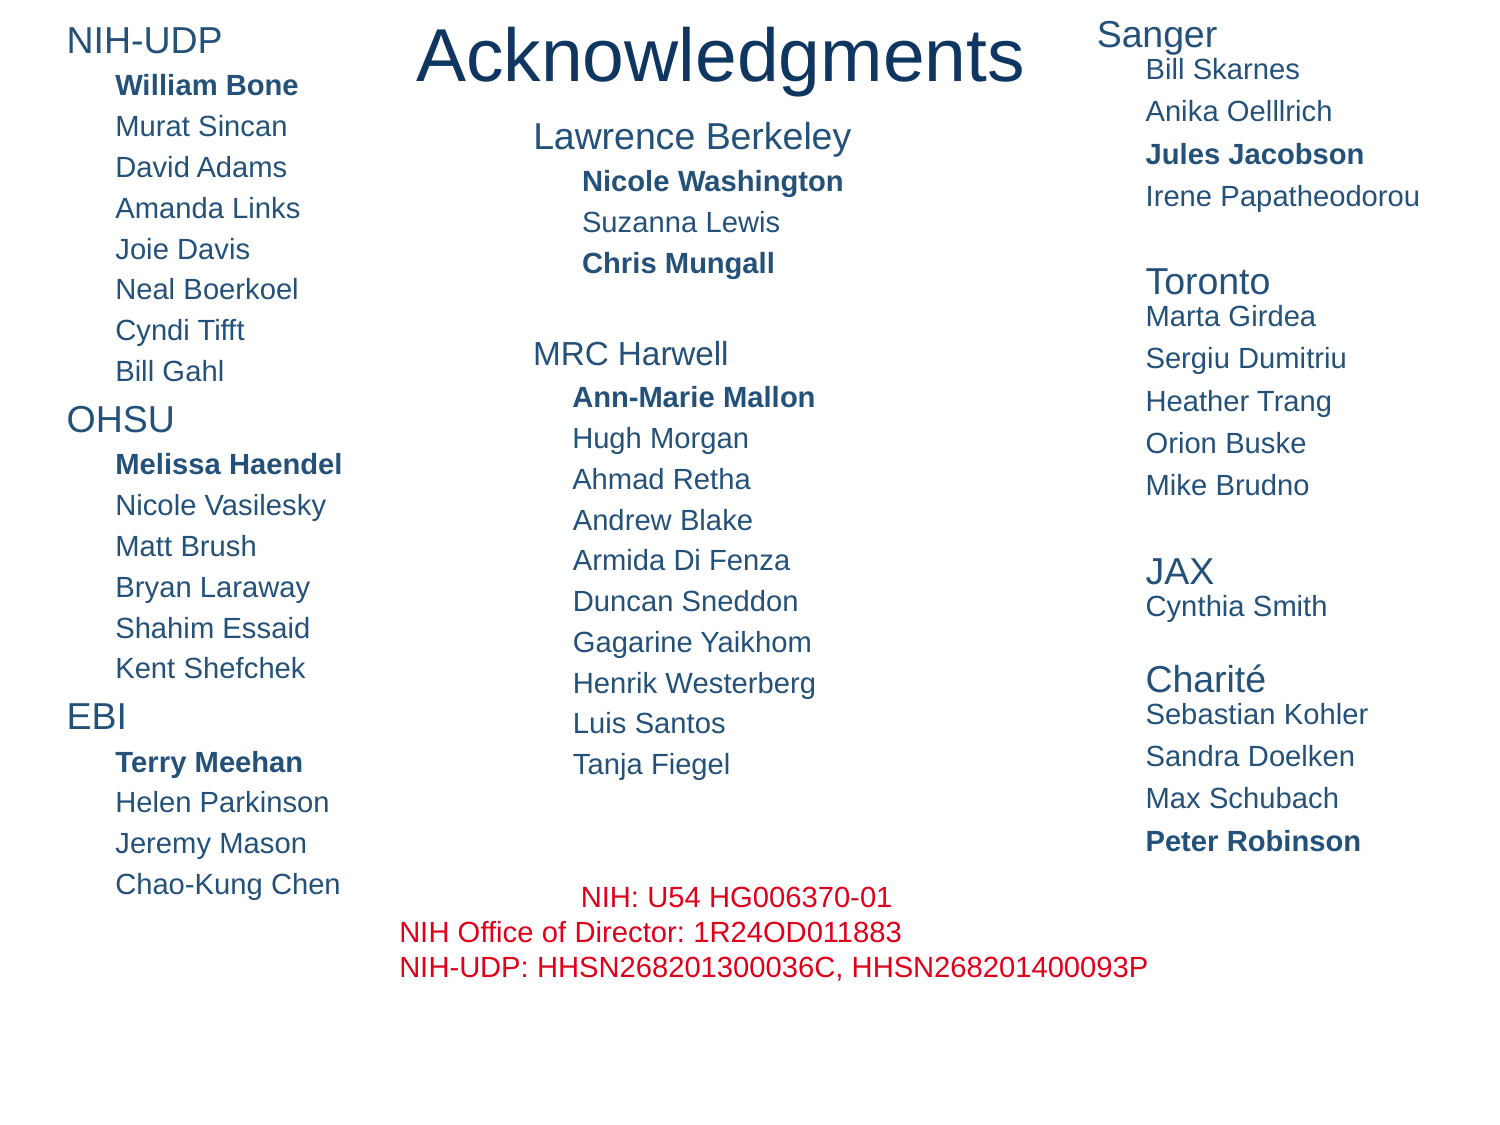

# Acknowledgments
Sanger
Bill Skarnes
Anika Oelllrich
Jules Jacobson
Irene Papatheodorou

Toronto
Marta Girdea
Sergiu Dumitriu
Heather Trang
Orion Buske
Mike Brudno

JAX
Cynthia Smith

Charité
Sebastian Kohler
Sandra Doelken
Max Schubach
Peter Robinson

NIH-UDP
William Bone
Murat Sincan
David Adams
Amanda Links
Joie Davis
Neal Boerkoel
Cyndi Tifft
Bill Gahl
OHSU
Melissa Haendel
Nicole Vasilesky
Matt Brush
Bryan Laraway
Shahim Essaid
Kent Shefchek
EBI
Terry Meehan
Helen Parkinson
Jeremy Mason
Chao-Kung Chen

Lawrence Berkeley
Nicole Washington
Suzanna Lewis
Chris Mungall

  MRC Harwell
       Ann-Marie Mallon
       Hugh Morgan
       Ahmad Retha
Andrew Blake
Armida Di Fenza
Duncan Sneddon
Gagarine Yaikhom
Henrik Westerberg
Luis Santos
Tanja Fiegel
NIH: U54 HG006370-01
NIH Office of Director: 1R24OD011883
NIH-UDP: HHSN268201300036C, HHSN268201400093P